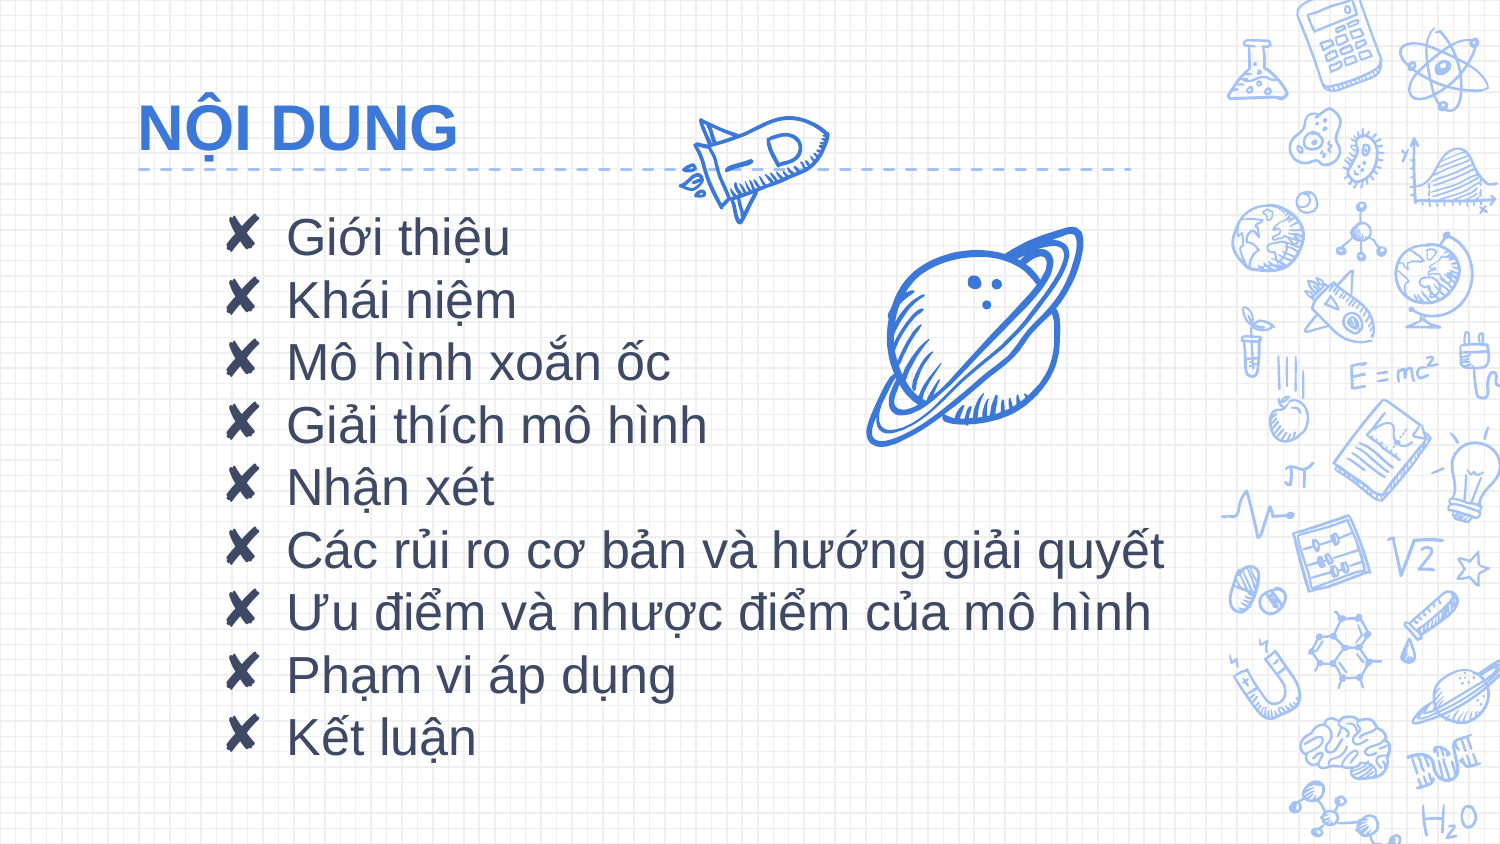

# NỘI DUNG

Giới thiệu
Khái niệm
Mô hình xoắn ốc
Giải thích mô hình
Nhận xét
Các rủi ro cơ bản và hướng giải quyết
Ưu điểm và nhược điểm của mô hình
Phạm vi áp dụng
Kết luận